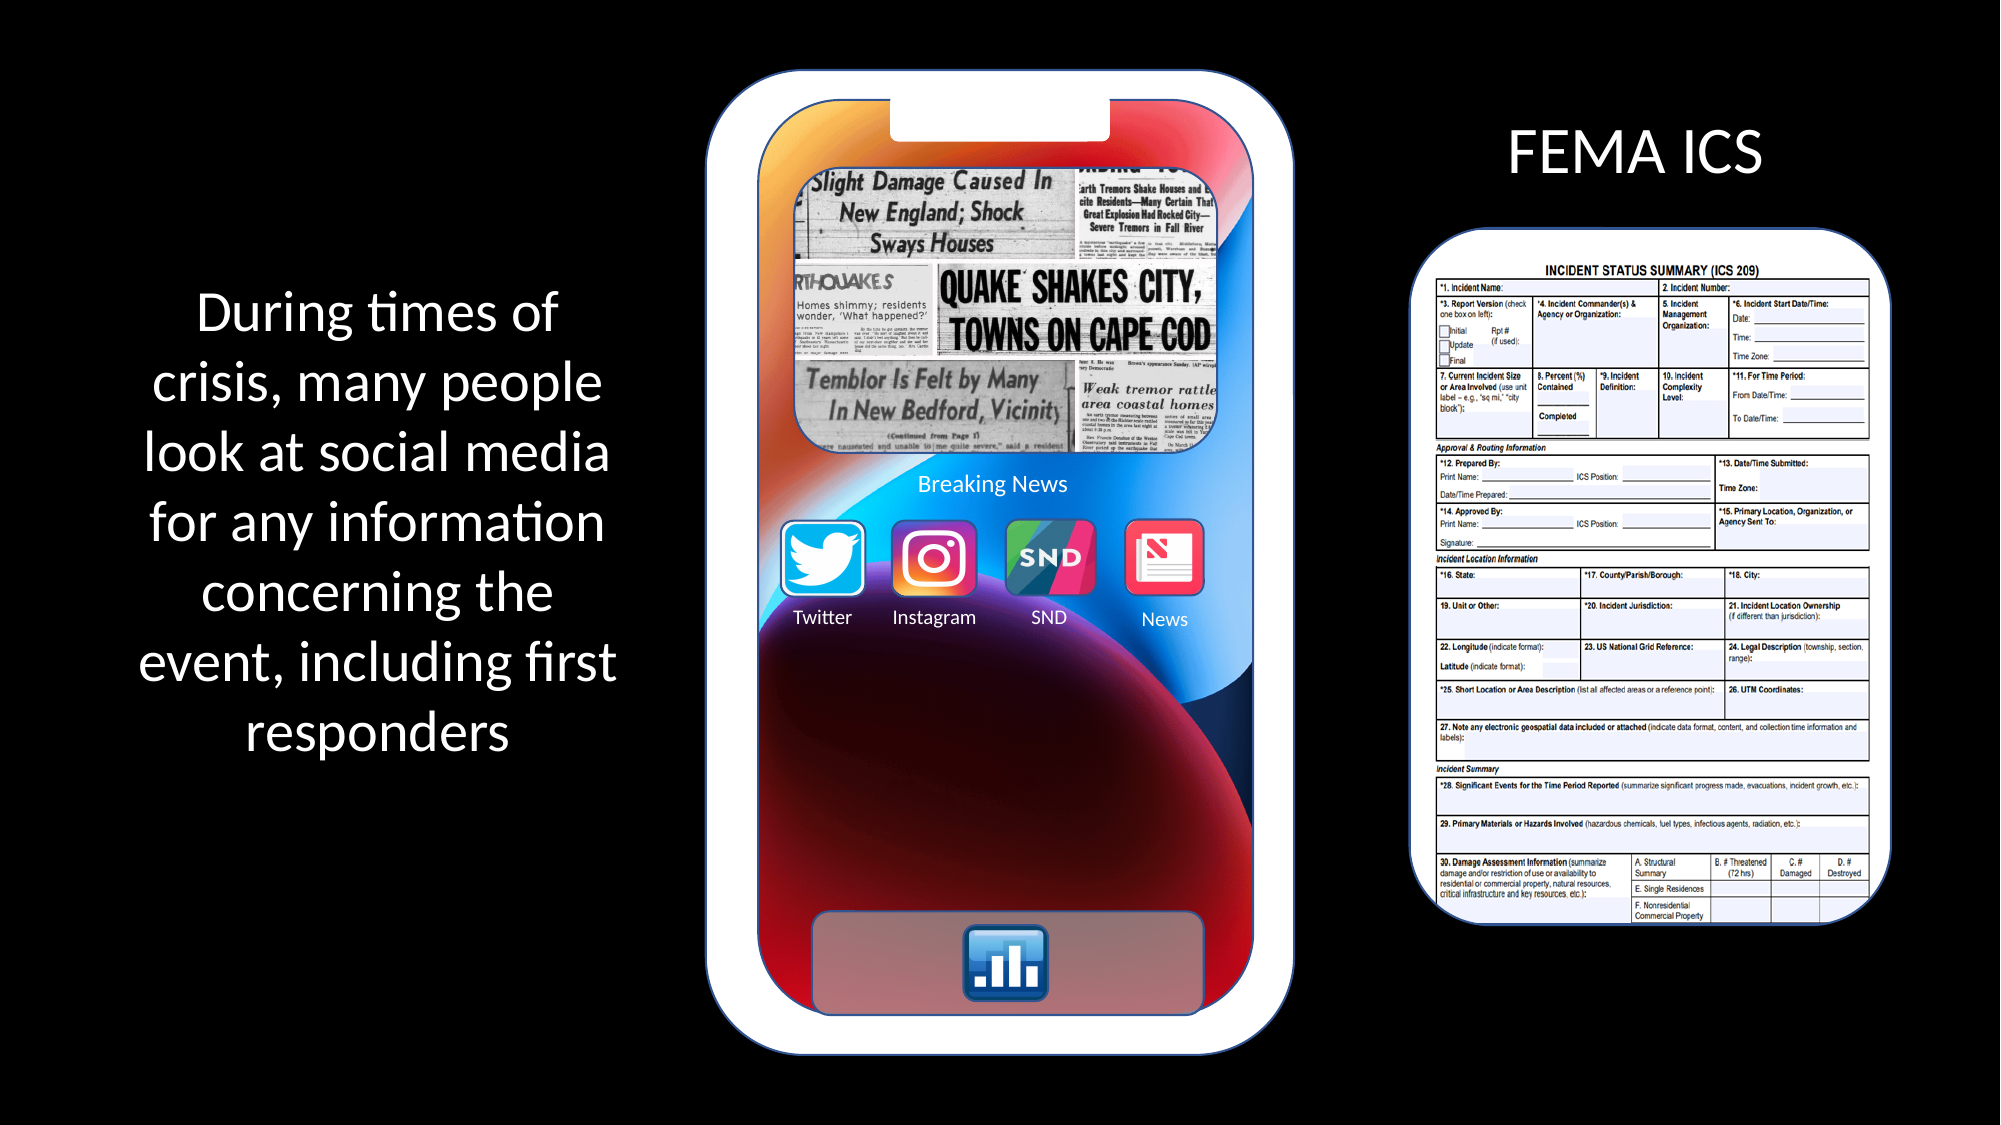

Breaking News

Twitter
Instagram
SND
News

FEMA ICS

During times of crisis, many people look at social media for any information concerning the event, including first responders